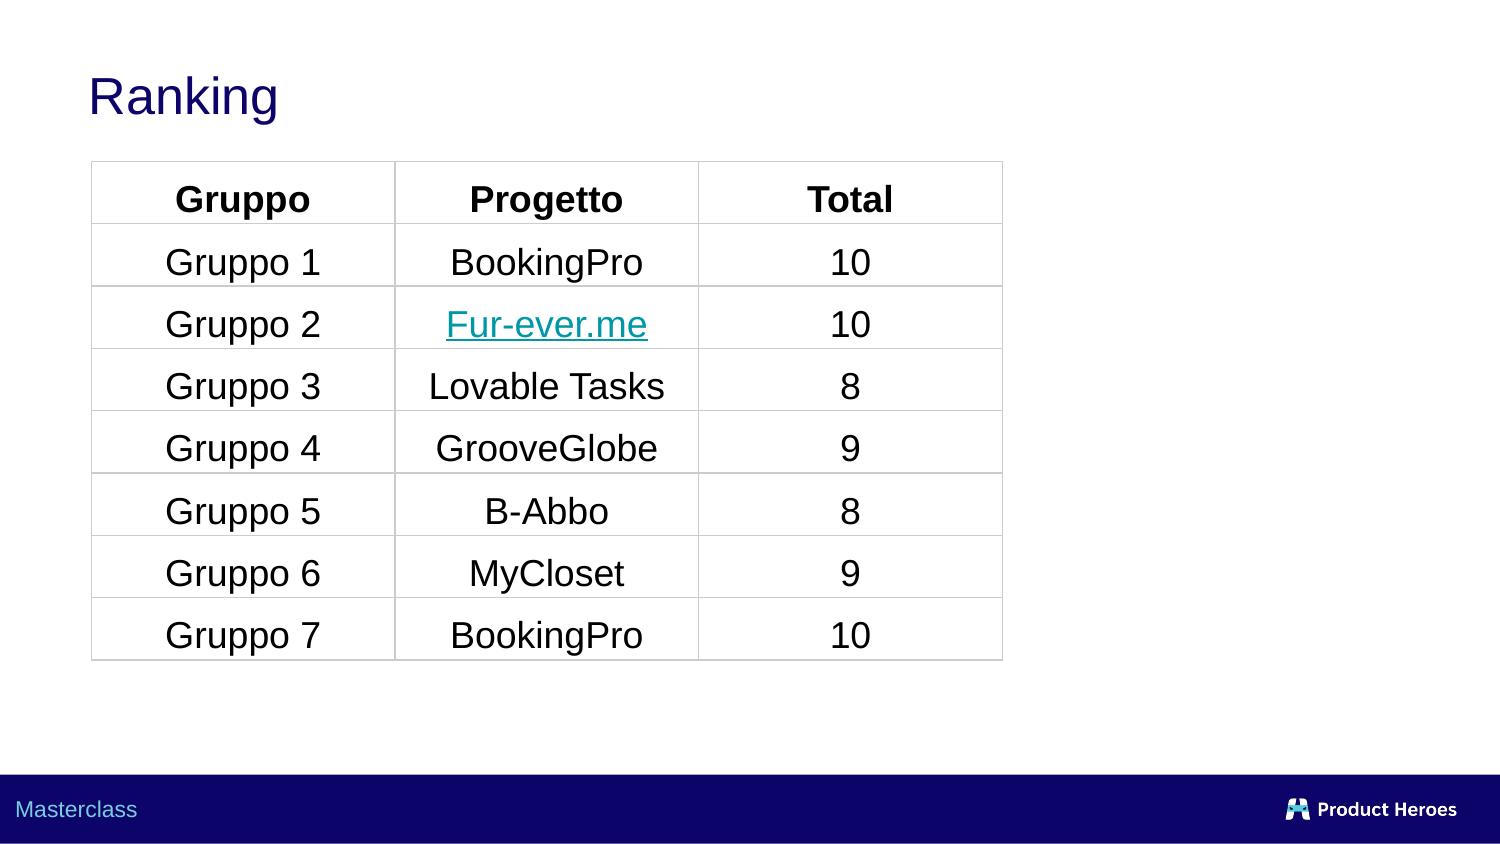

Ranking
| Gruppo | Progetto | Total |
| --- | --- | --- |
| Gruppo 1 | BookingPro | 10 |
| Gruppo 2 | Fur-ever.me | 10 |
| Gruppo 3 | Lovable Tasks | 8 |
| Gruppo 4 | GrooveGlobe | 9 |
| Gruppo 5 | B-Abbo | 8 |
| Gruppo 6 | MyCloset | 9 |
| Gruppo 7 | BookingPro | 10 |